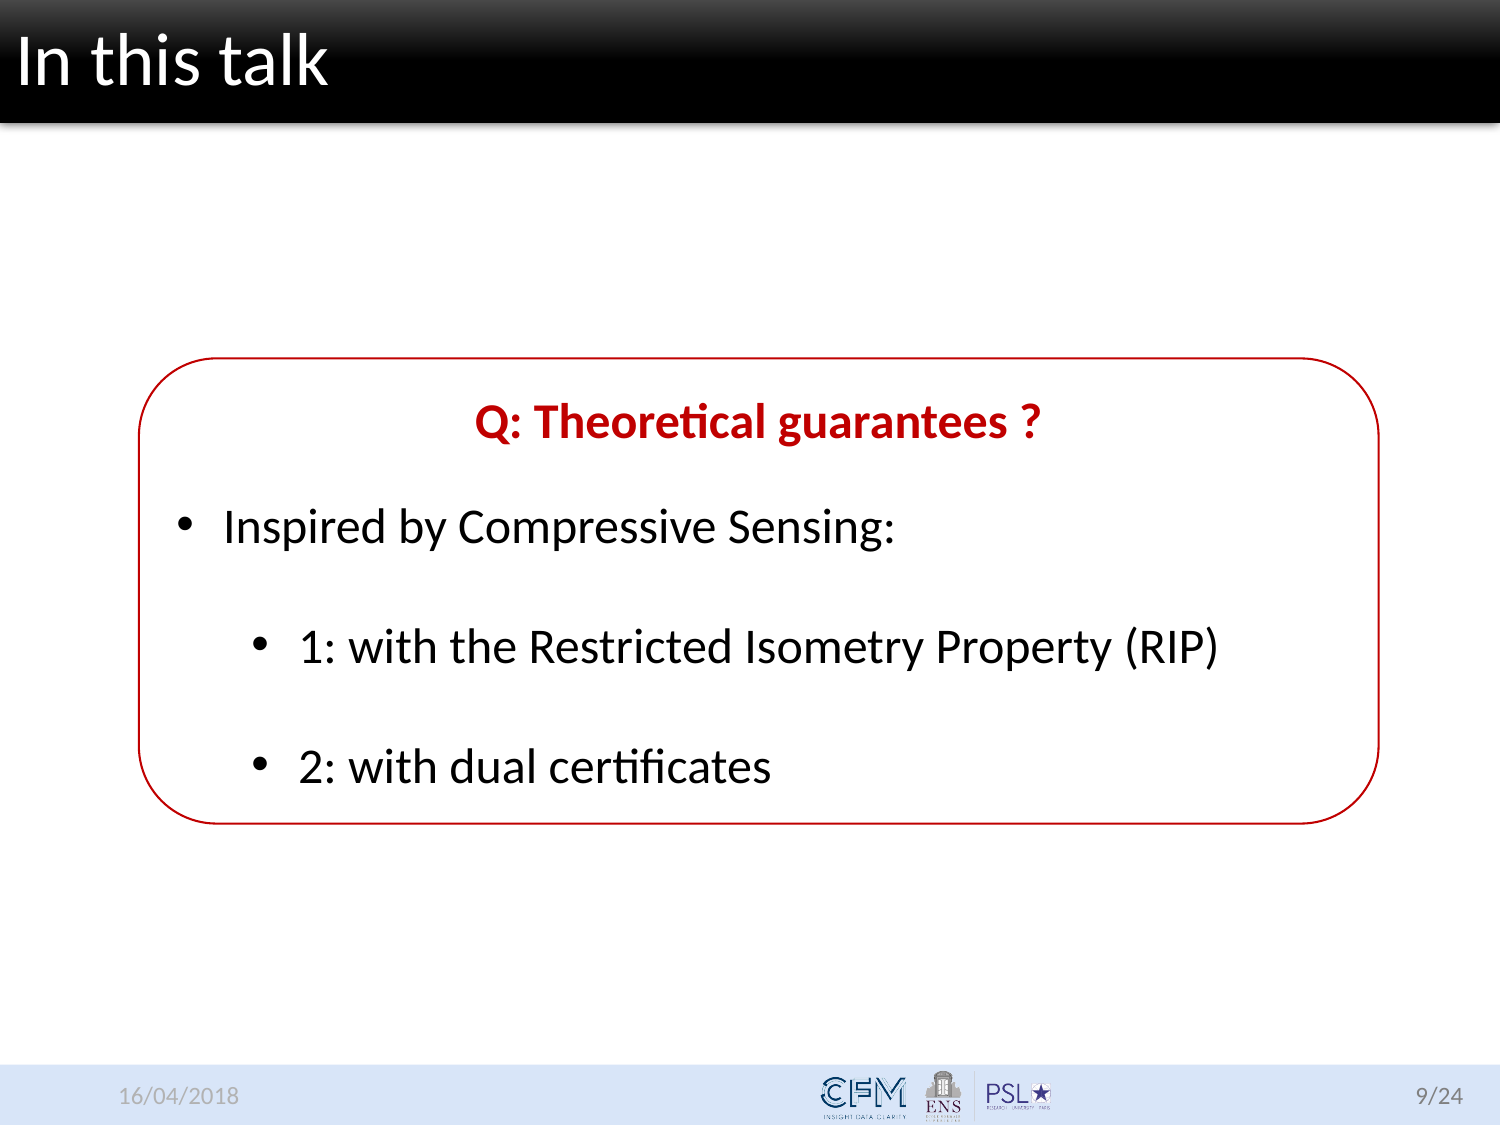

# In this talk
Q: Theoretical guarantees ?

Inspired by Compressive Sensing:

1: with the Restricted Isometry Property (RIP)

2: with dual certificates
16/04/2018
9/24